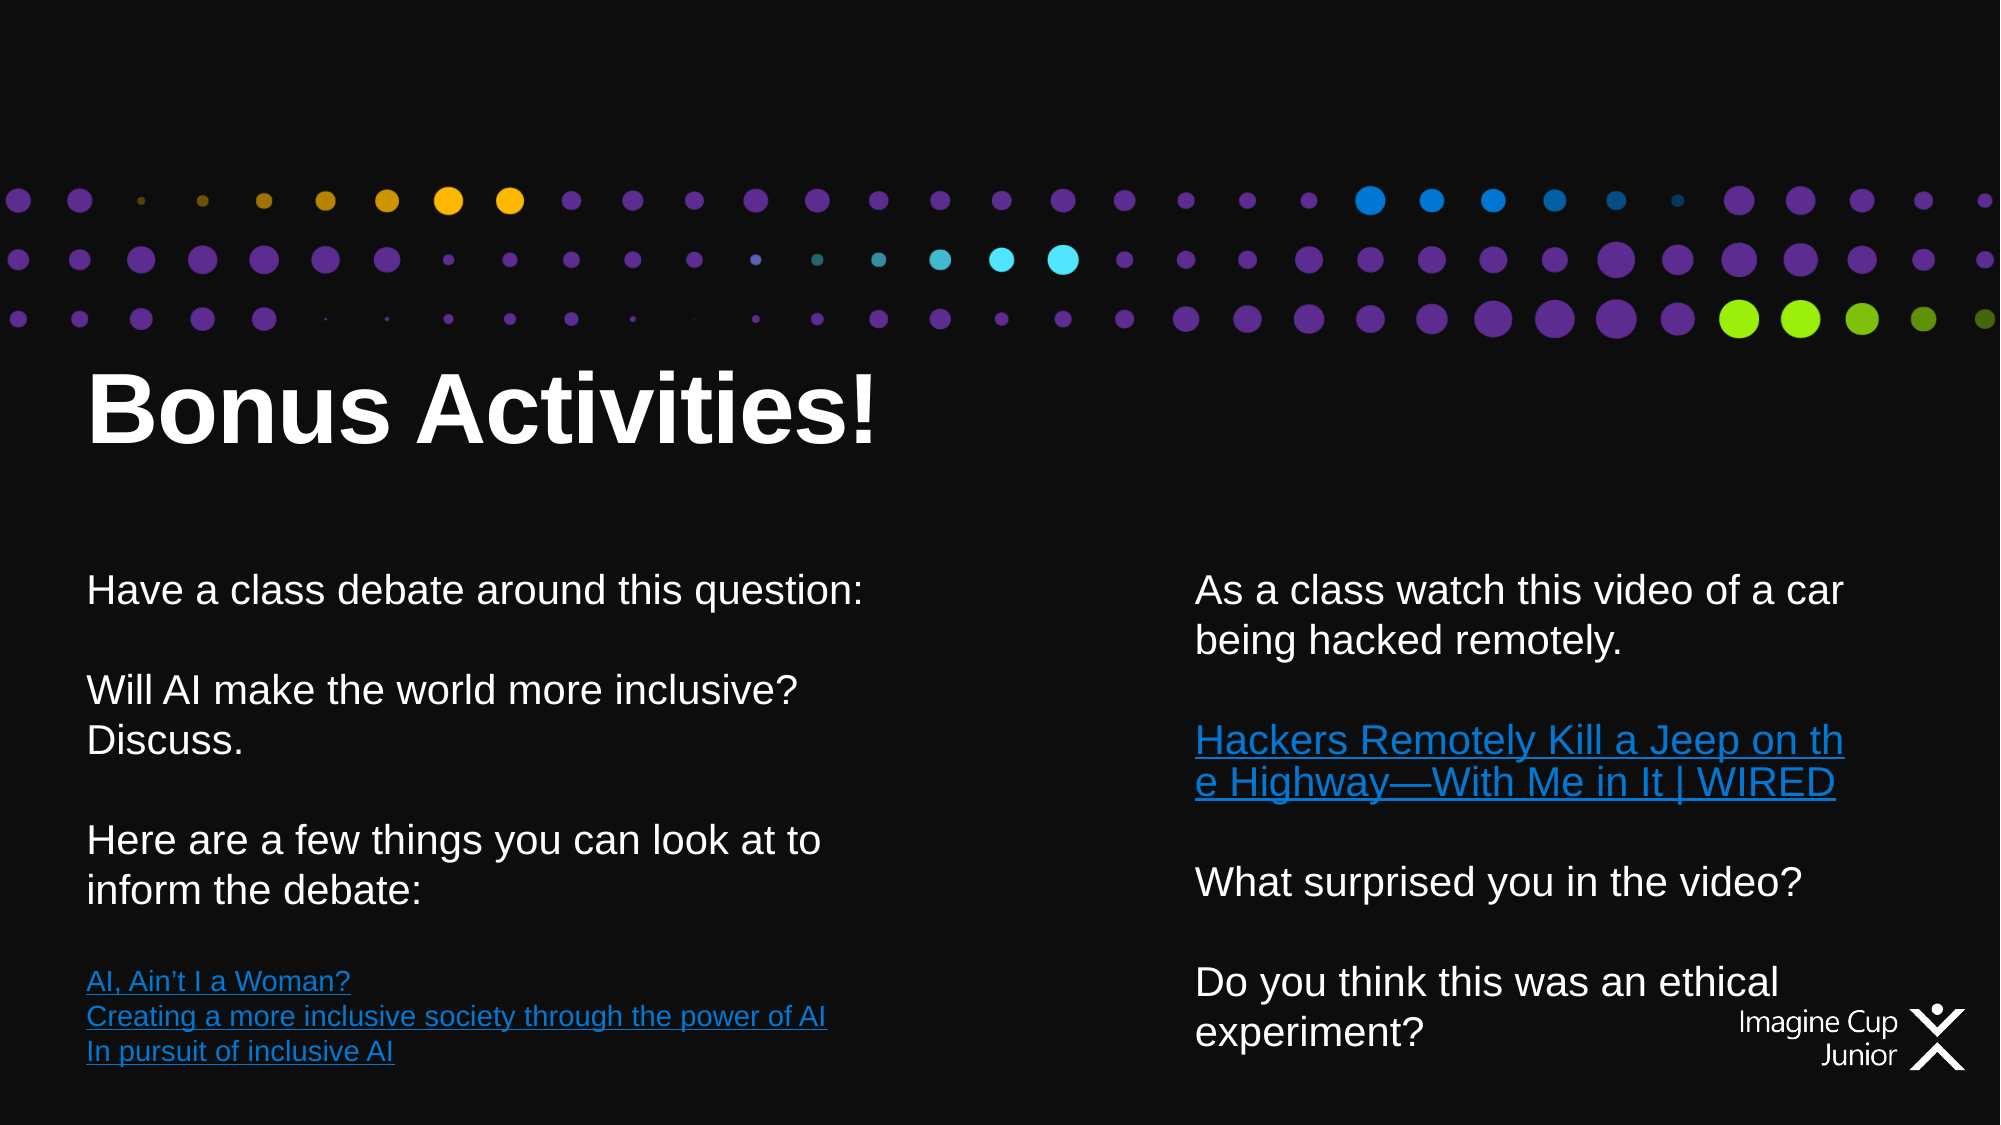

# Bonus Activities!
As a class watch this video of a car being hacked remotely.

Hackers Remotely Kill a Jeep on the Highway—With Me in It | WIRED

What surprised you in the video?

Do you think this was an ethical experiment?

Have a class debate around this question:

Will AI make the world more inclusive? Discuss.

Here are a few things you can look at to inform the debate:

AI, Ain’t I a Woman?
Creating a more inclusive society through the power of AI
In pursuit of inclusive AI